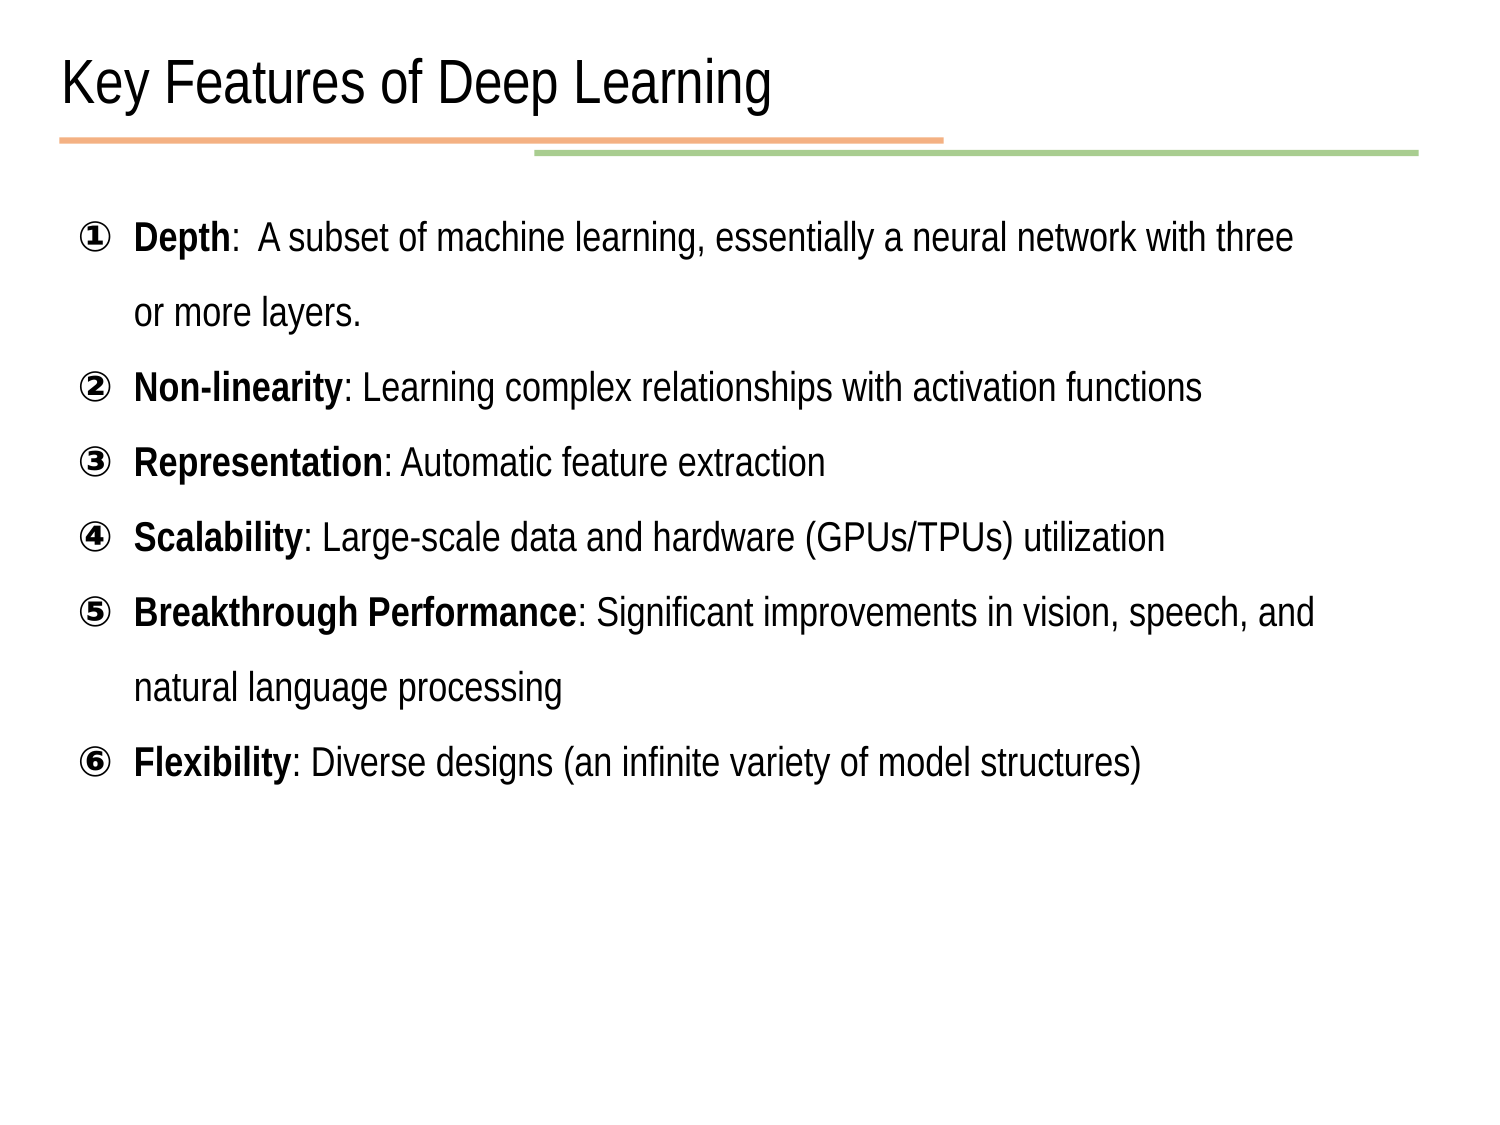

Key Features of Deep Learning
Depth:  A subset of machine learning, essentially a neural network with three or more layers.
Non-linearity: Learning complex relationships with activation functions
Representation: Automatic feature extraction
Scalability: Large-scale data and hardware (GPUs/TPUs) utilization
Breakthrough Performance: Significant improvements in vision, speech, and natural language processing
Flexibility: Diverse designs (an infinite variety of model structures)